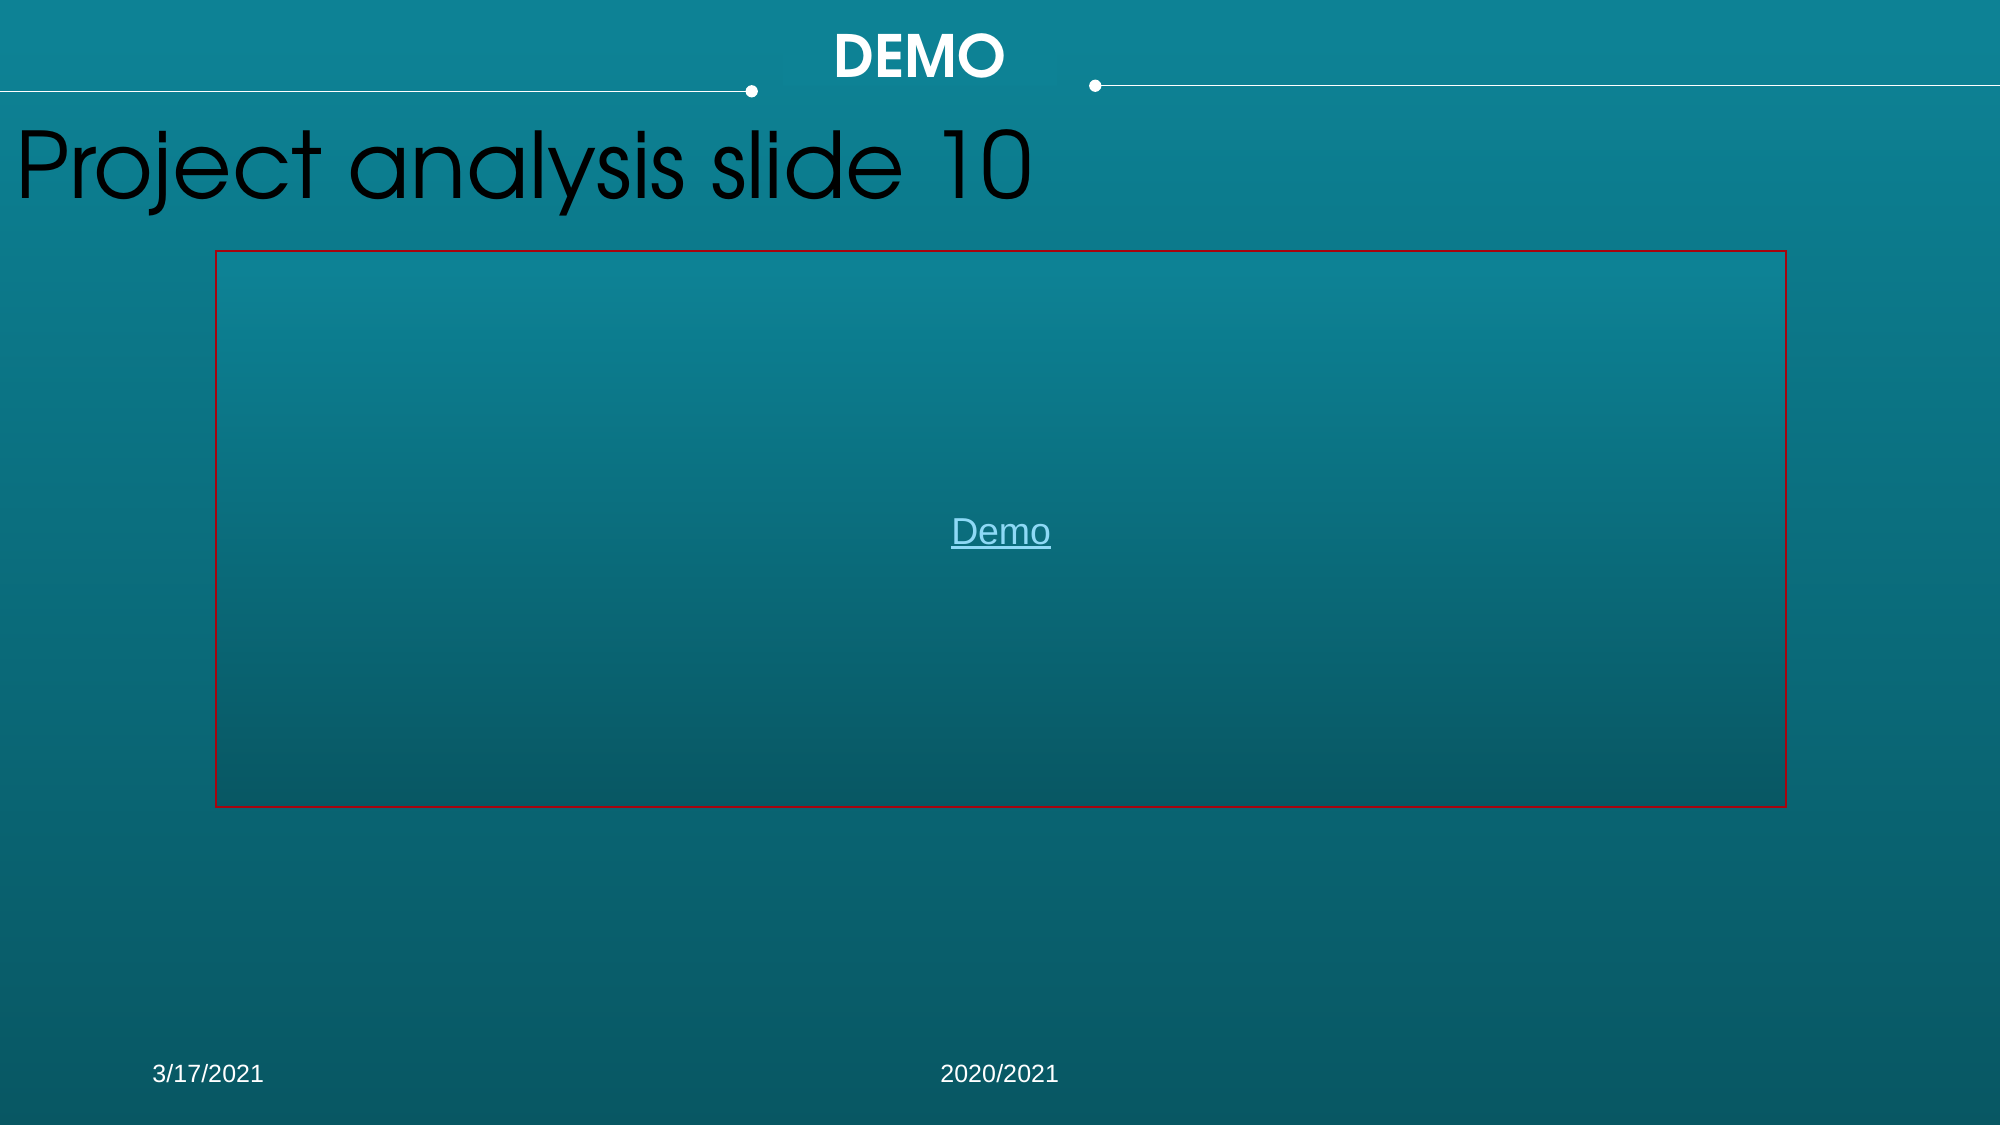

DEMO
Project analysis slide 10
Demo
3/17/2021
2020/2021